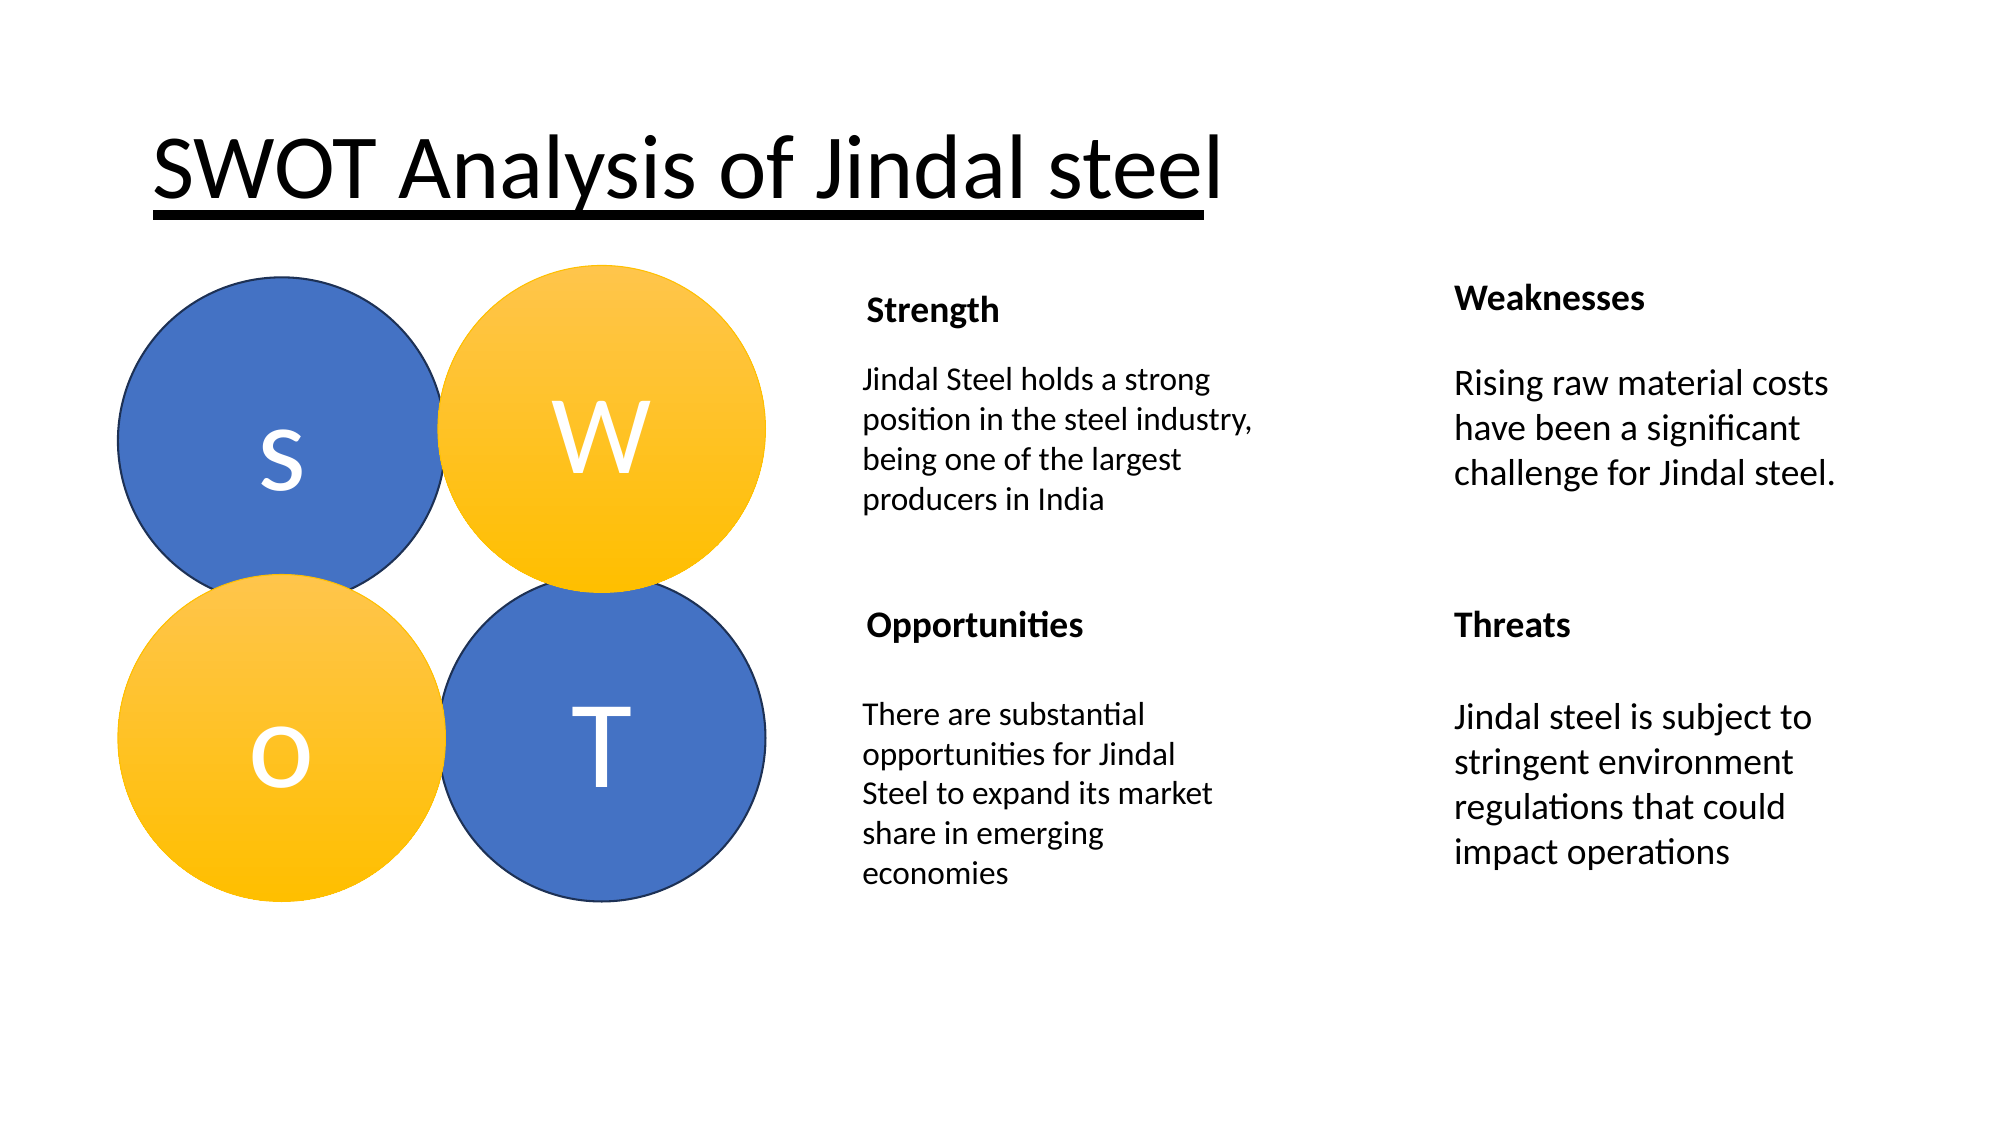

# SWOT Analysis of Jindal steel

W
Weaknesses
s
Strength
Jindal Steel holds a strong position in the steel industry, being one of the largest producers in India
Rising raw material costs have been a significant challenge for Jindal steel.

o
T
Opportunities
Threats
There are substantial opportunities for Jindal Steel to expand its market share in emerging economies
Jindal steel is subject to stringent environment regulations that could impact operations